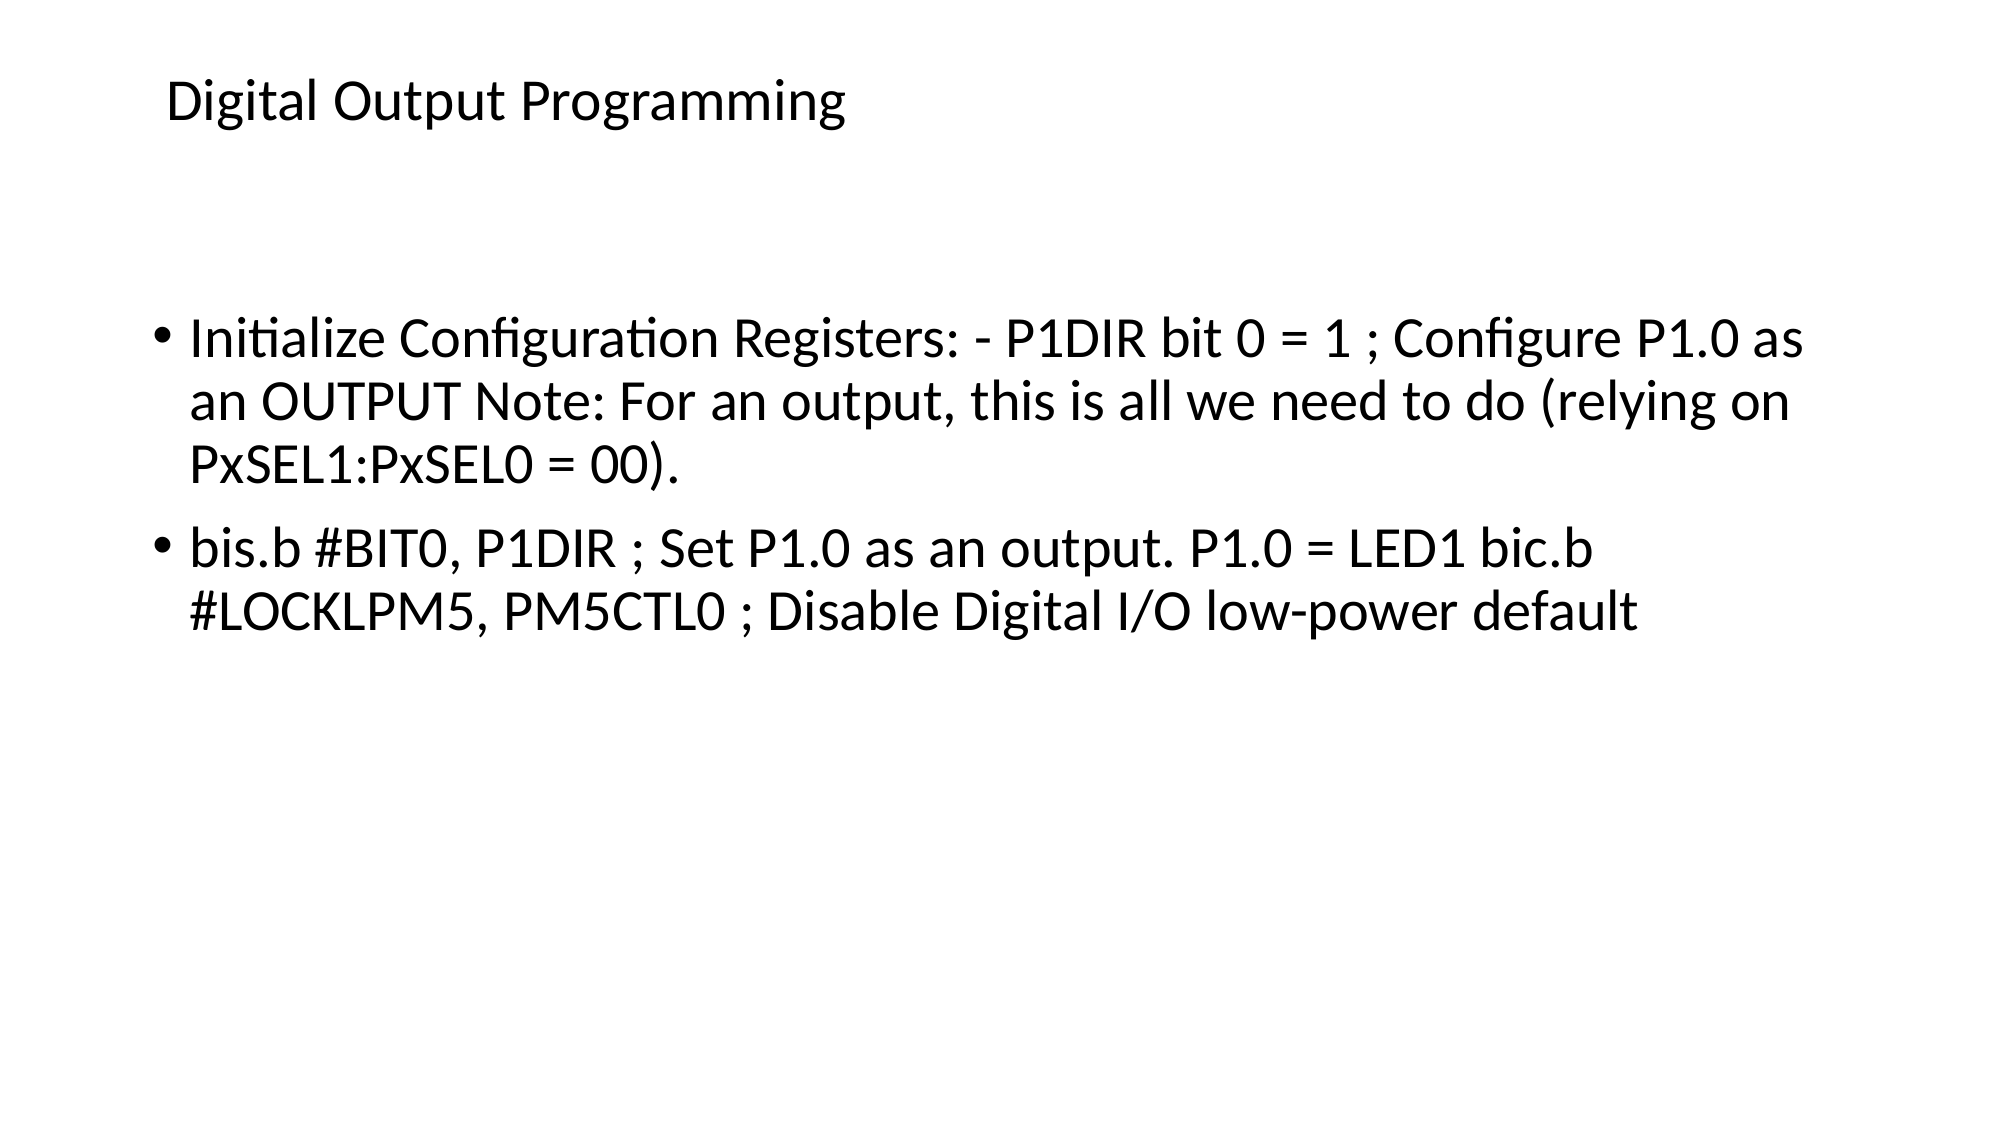

# Digital Output Programming
Initialize Configuration Registers: - P1DIR bit 0 = 1 ; Configure P1.0 as an OUTPUT Note: For an output, this is all we need to do (relying on PxSEL1:PxSEL0 = 00).
bis.b #BIT0, P1DIR ; Set P1.0 as an output. P1.0 = LED1 bic.b #LOCKLPM5, PM5CTL0 ; Disable Digital I/O low-power default